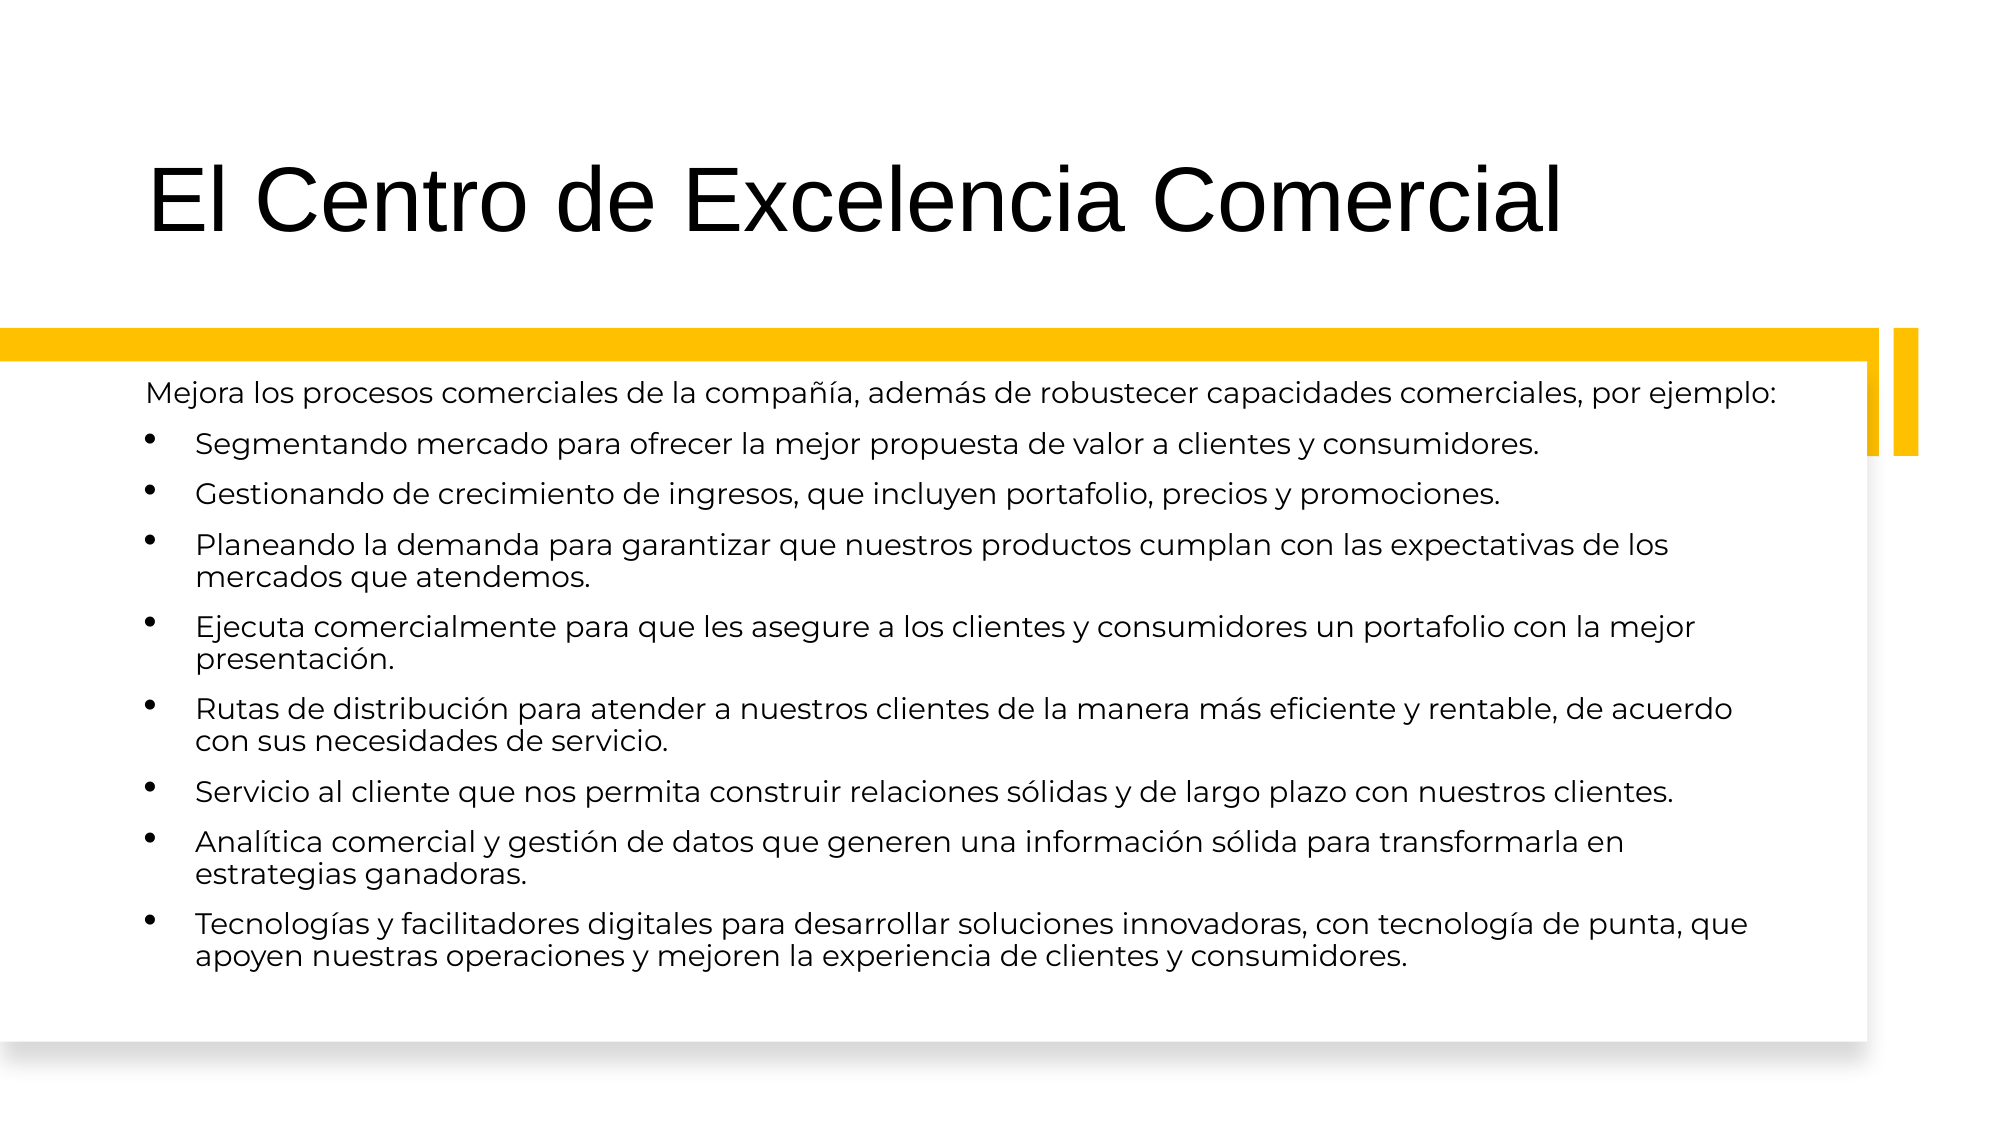

# El Centro de Excelencia Comercial

Mejora los procesos comerciales de la compañía, además de robustecer capacidades comerciales, por ejemplo:
Segmentando mercado para ofrecer la mejor propuesta de valor a clientes y consumidores.
Gestionando de crecimiento de ingresos, que incluyen portafolio, precios y promociones.
Planeando la demanda para garantizar que nuestros productos cumplan con las expectativas de los mercados que atendemos.
Ejecuta comercialmente para que les asegure a los clientes y consumidores un portafolio con la mejor presentación.
Rutas de distribución para atender a nuestros clientes de la manera más eficiente y rentable, de acuerdo con sus necesidades de servicio.
Servicio al cliente que nos permita construir relaciones sólidas y de largo plazo con nuestros clientes.
Analítica comercial y gestión de datos que generen una información sólida para transformarla en estrategias ganadoras.
Tecnologías y facilitadores digitales para desarrollar soluciones innovadoras, con tecnología de punta, que apoyen nuestras operaciones y mejoren la experiencia de clientes y consumidores.